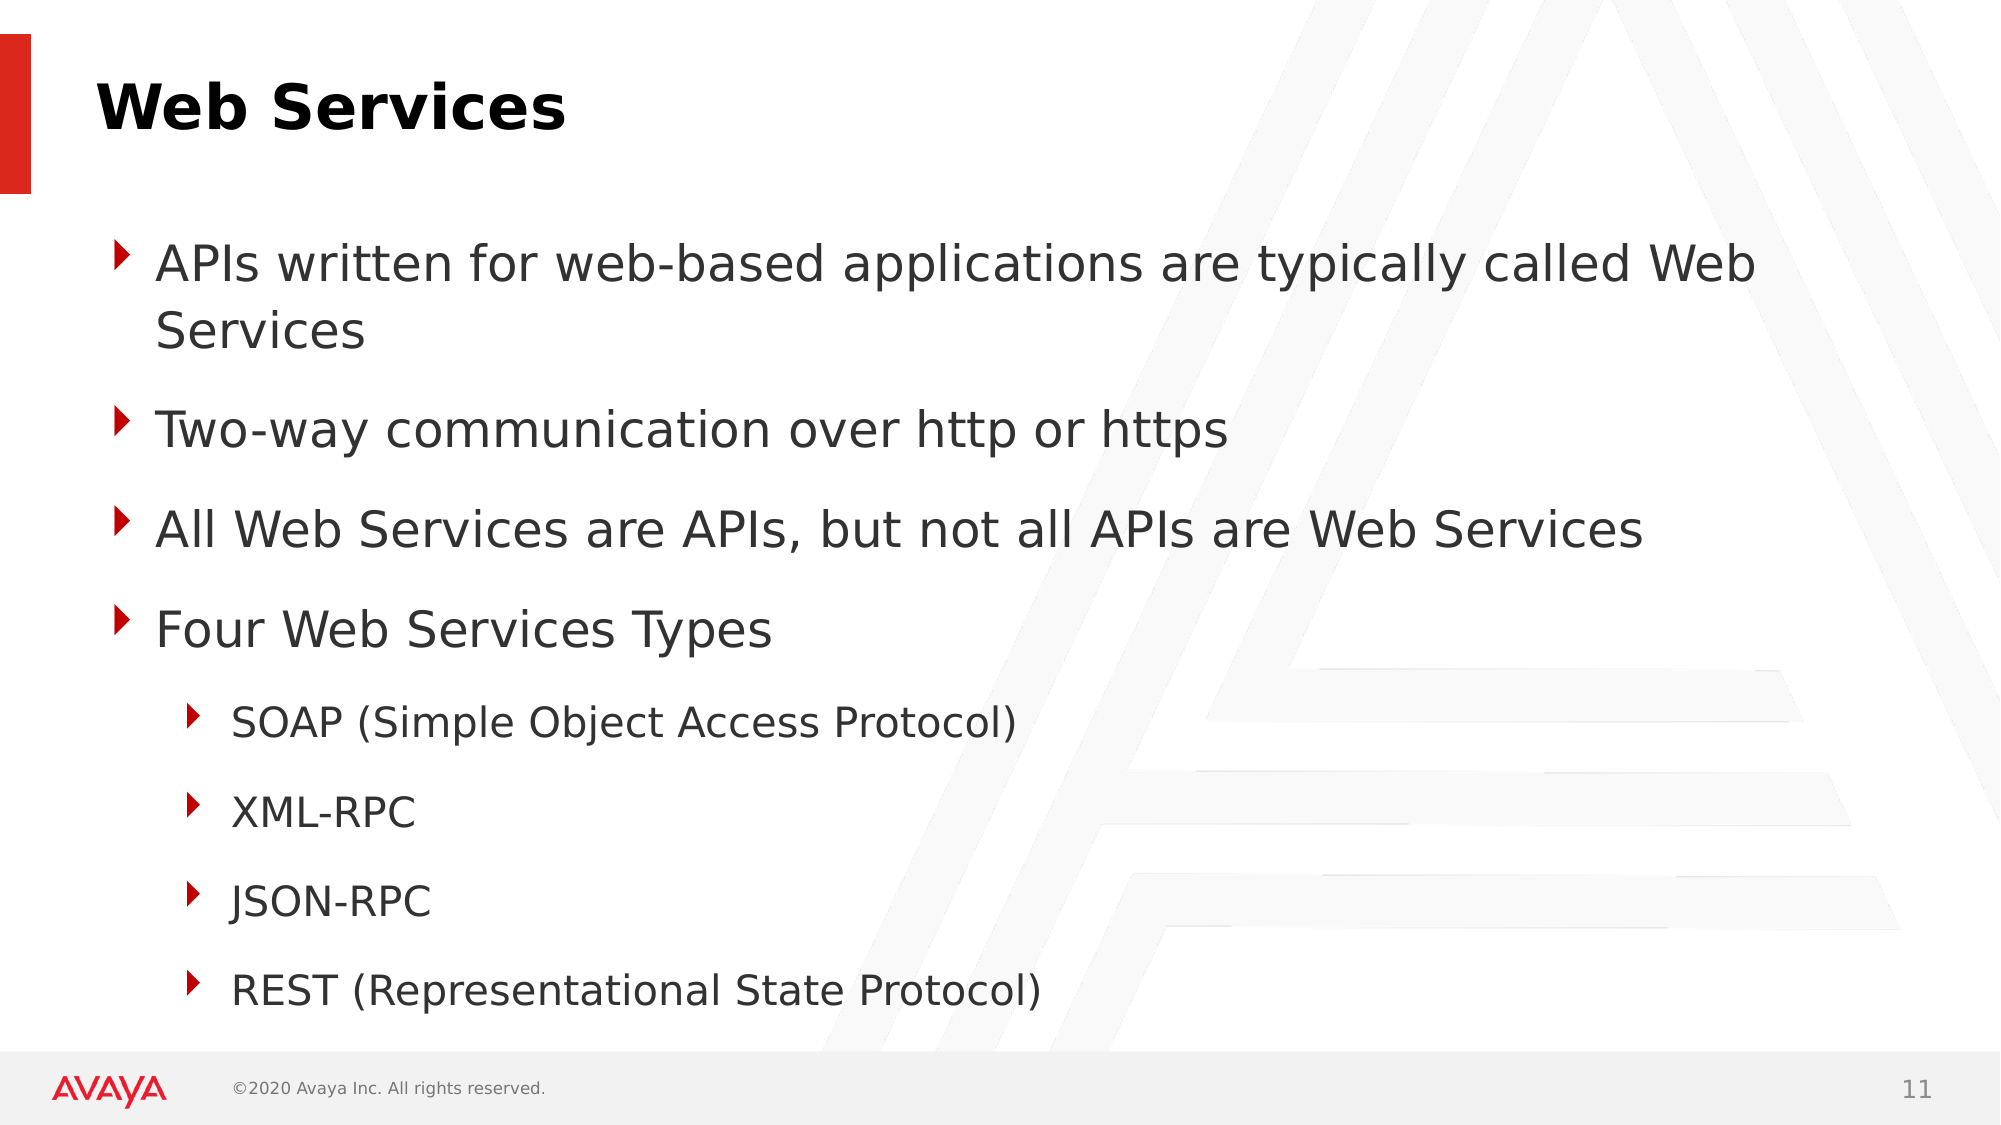

# Web Services
APIs written for web-based applications are typically called Web Services
Two-way communication over http or https
All Web Services are APIs, but not all APIs are Web Services
Four Web Services Types
SOAP (Simple Object Access Protocol)
XML-RPC
JSON-RPC
REST (Representational State Protocol)